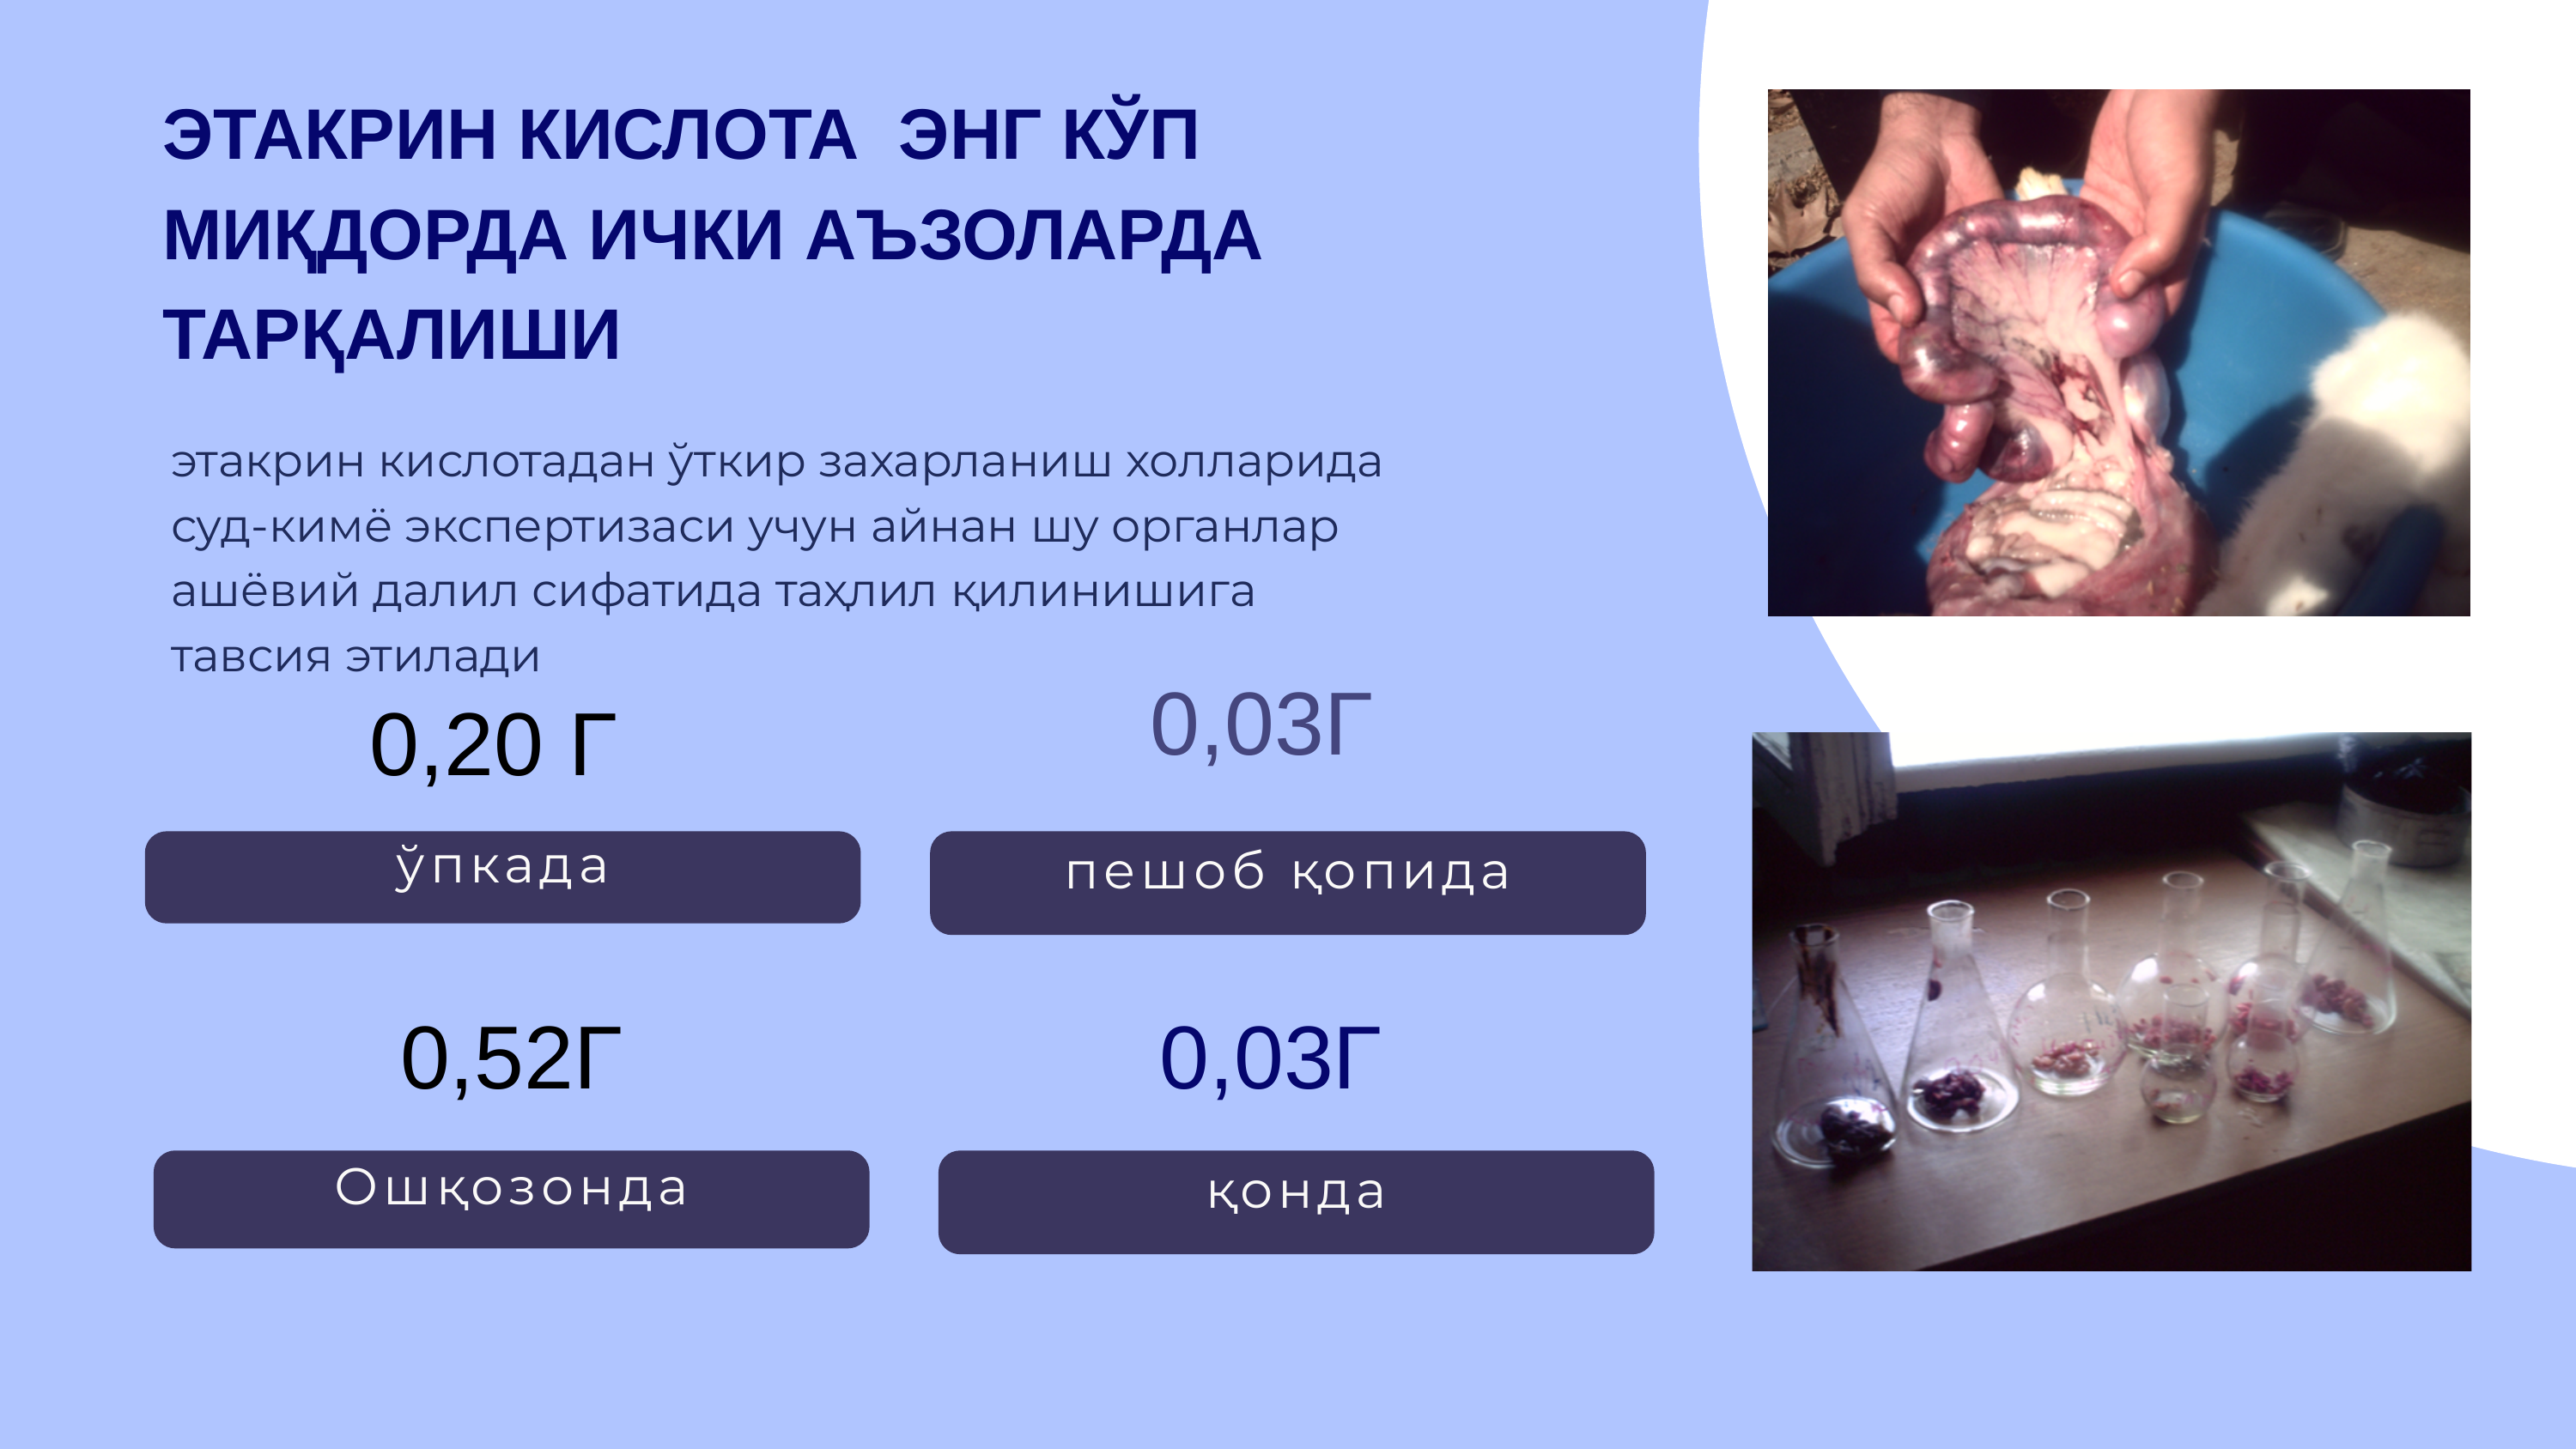

ЭТАКРИН КИСЛОТА  ЭНГ КЎП МИҚДОРДА ИЧКИ АЪЗОЛАРДА ТАРҚАЛИШИ

этакрин кислотадан ўткир захарланиш холларида суд-кимё экспертизаси учун айнан шу органлар ашёвий далил сифатида таҳлил қилинишига тавсия этилади
0,03Г
0,20 Г

ўпкада

пешоб қопида
0,52Г
0,03Г

Ошқозонда

қонда